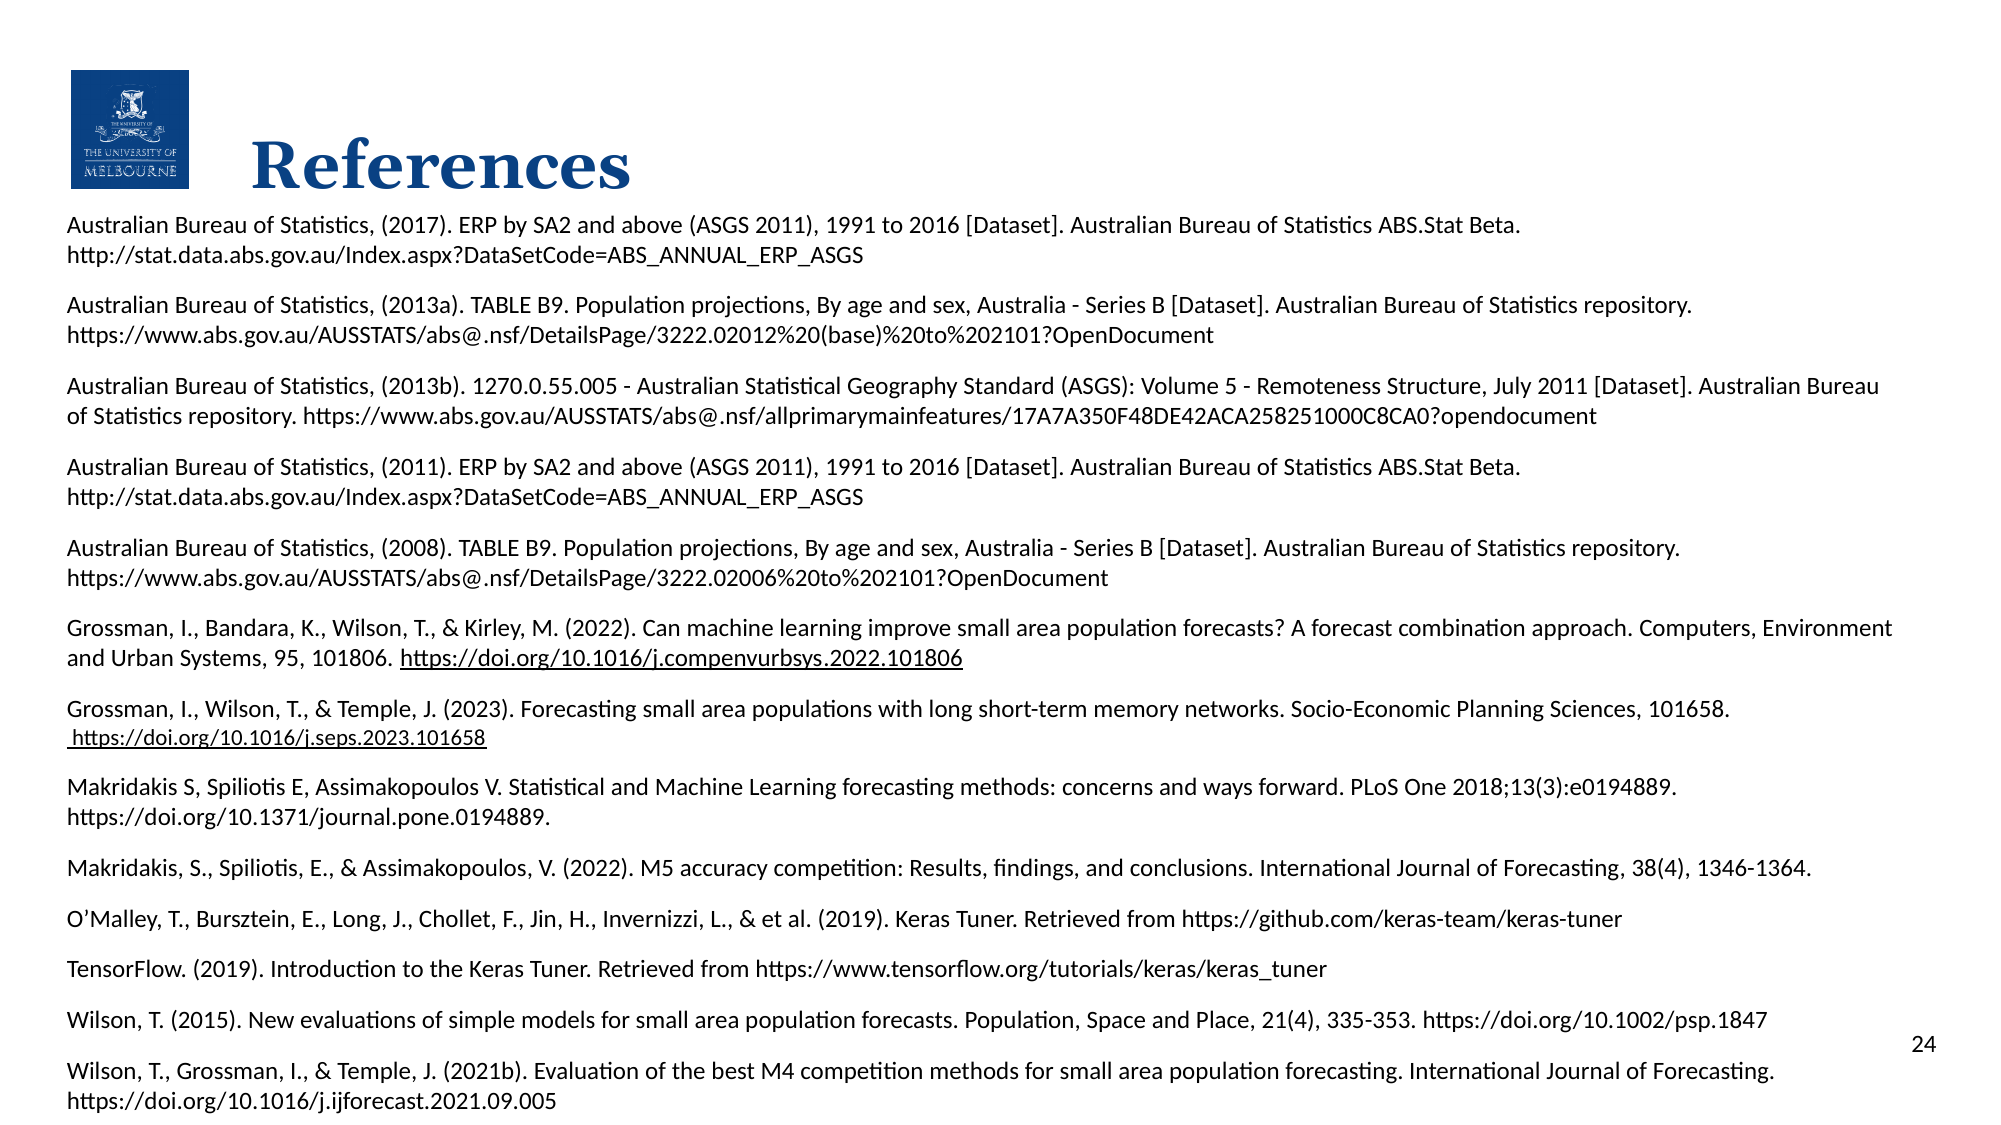

# References
Australian Bureau of Statistics, (2017). ERP by SA2 and above (ASGS 2011), 1991 to 2016 [Dataset]. Australian Bureau of Statistics ABS.Stat Beta. http://stat.data.abs.gov.au/Index.aspx?DataSetCode=ABS_ANNUAL_ERP_ASGS
Australian Bureau of Statistics, (2013a). TABLE B9. Population projections, By age and sex, Australia - Series B [Dataset]. Australian Bureau of Statistics repository. https://www.abs.gov.au/AUSSTATS/abs@.nsf/DetailsPage/3222.02012%20(base)%20to%202101?OpenDocument
Australian Bureau of Statistics, (2013b). 1270.0.55.005 - Australian Statistical Geography Standard (ASGS): Volume 5 - Remoteness Structure, July 2011 [Dataset]. Australian Bureau of Statistics repository. https://www.abs.gov.au/AUSSTATS/abs@.nsf/allprimarymainfeatures/17A7A350F48DE42ACA258251000C8CA0?opendocument
Australian Bureau of Statistics, (2011). ERP by SA2 and above (ASGS 2011), 1991 to 2016 [Dataset]. Australian Bureau of Statistics ABS.Stat Beta. http://stat.data.abs.gov.au/Index.aspx?DataSetCode=ABS_ANNUAL_ERP_ASGS
Australian Bureau of Statistics, (2008). TABLE B9. Population projections, By age and sex, Australia - Series B [Dataset]. Australian Bureau of Statistics repository. https://www.abs.gov.au/AUSSTATS/abs@.nsf/DetailsPage/3222.02006%20to%202101?OpenDocument
Grossman, I., Bandara, K., Wilson, T., & Kirley, M. (2022). Can machine learning improve small area population forecasts? A forecast combination approach. Computers, Environment and Urban Systems, 95, 101806. https://doi.org/10.1016/j.compenvurbsys.2022.101806
Grossman, I., Wilson, T., & Temple, J. (2023). Forecasting small area populations with long short-term memory networks. Socio-Economic Planning Sciences, 101658. https://doi.org/10.1016/j.seps.2023.101658
Makridakis S, Spiliotis E, Assimakopoulos V. Statistical and Machine Learning forecasting methods: concerns and ways forward. PLoS One 2018;13(3):e0194889. https://doi.org/10.1371/journal.pone.0194889.
Makridakis, S., Spiliotis, E., & Assimakopoulos, V. (2022). M5 accuracy competition: Results, findings, and conclusions. International Journal of Forecasting, 38(4), 1346-1364.
O’Malley, T., Bursztein, E., Long, J., Chollet, F., Jin, H., Invernizzi, L., & et al. (2019). Keras Tuner. Retrieved from https://github.com/keras-team/keras-tuner
TensorFlow. (2019). Introduction to the Keras Tuner. Retrieved from https://www.tensorflow.org/tutorials/keras/keras_tuner
Wilson, T. (2015). New evaluations of simple models for small area population forecasts. Population, Space and Place, 21(4), 335-353. https://doi.org/10.1002/psp.1847
Wilson, T., Grossman, I., & Temple, J. (2021b). Evaluation of the best M4 competition methods for small area population forecasting. International Journal of Forecasting. https://doi.org/10.1016/j.ijforecast.2021.09.005

24